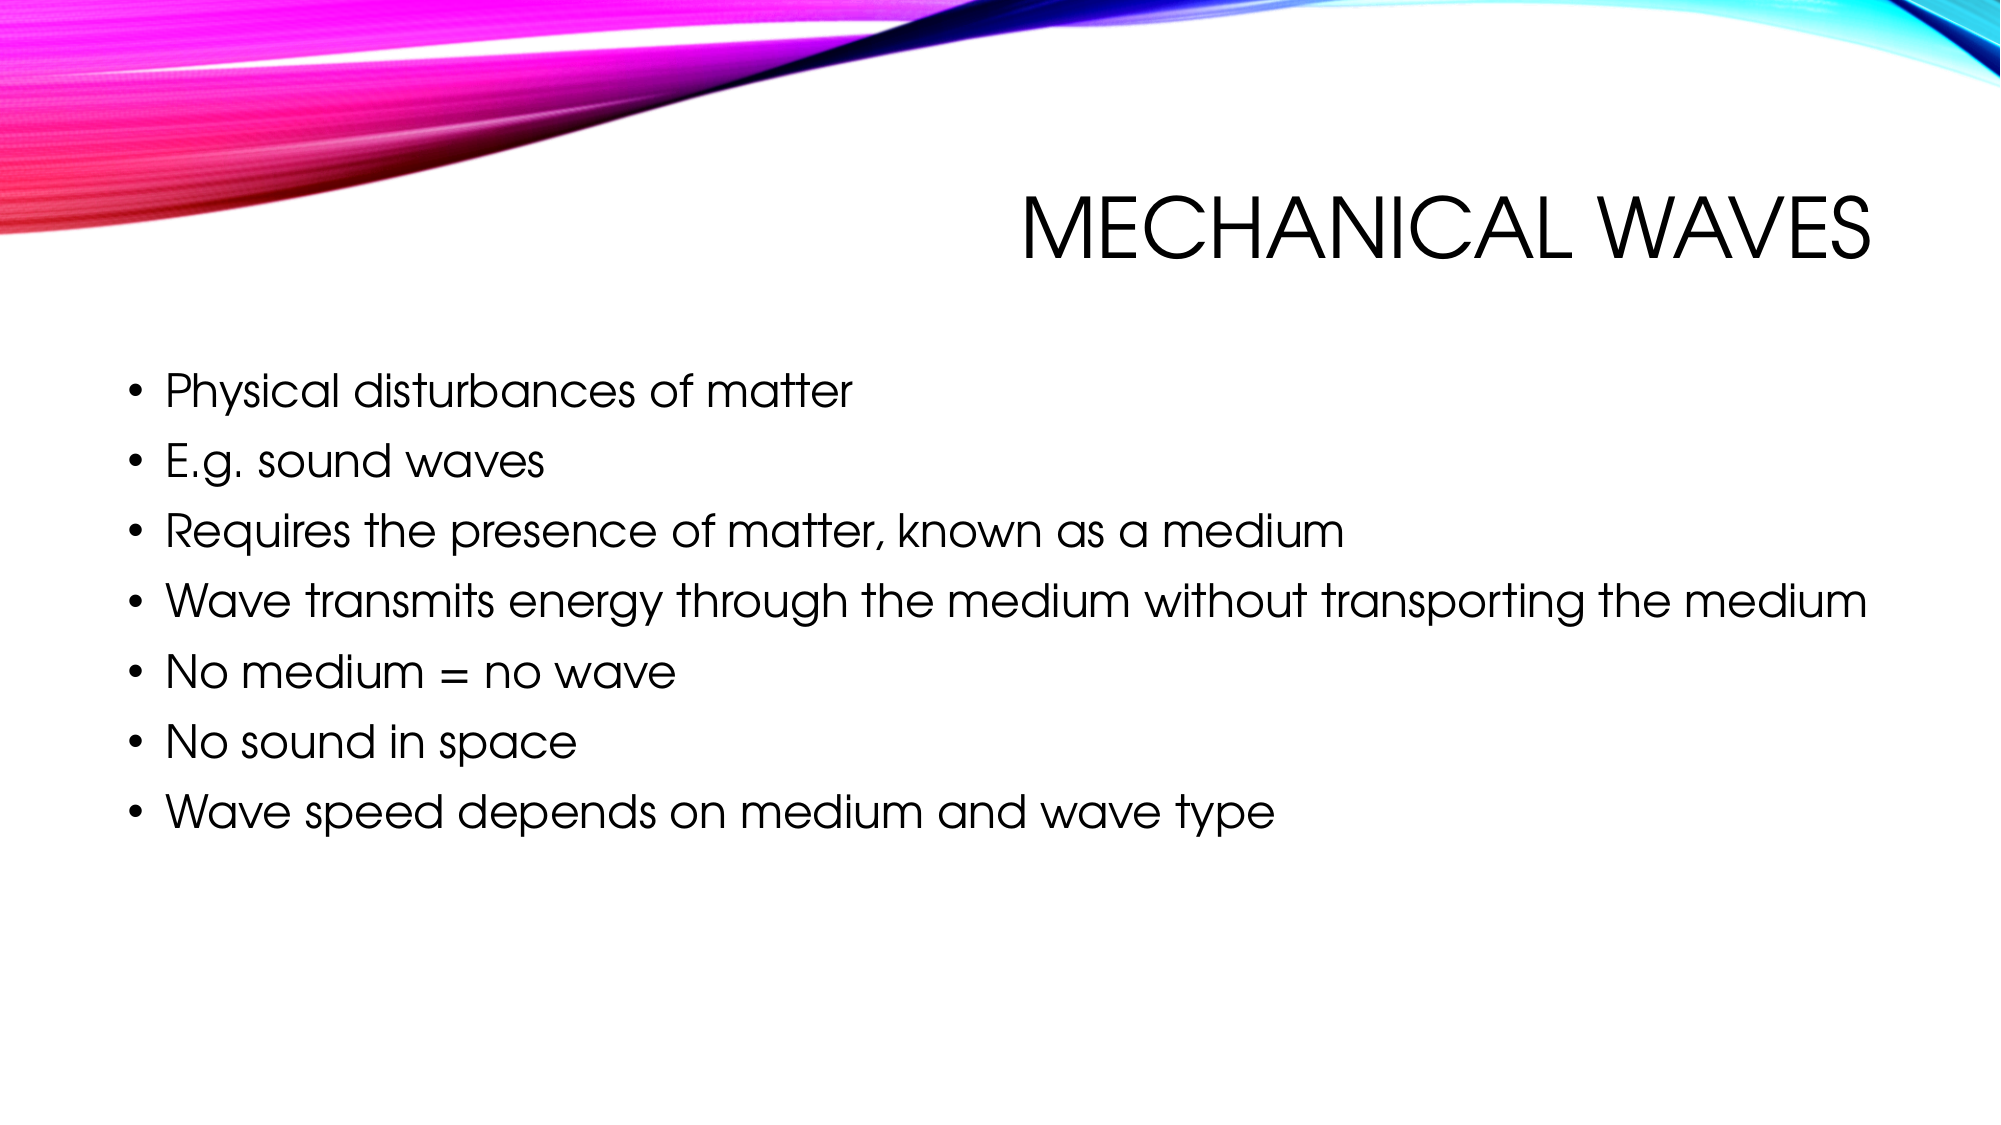

# Mechanical waves
Physical disturbances of matter
E.g. sound waves
Requires the presence of matter, known as a medium
Wave transmits energy through the medium without transporting the medium
No medium = no wave
No sound in space
Wave speed depends on medium and wave type